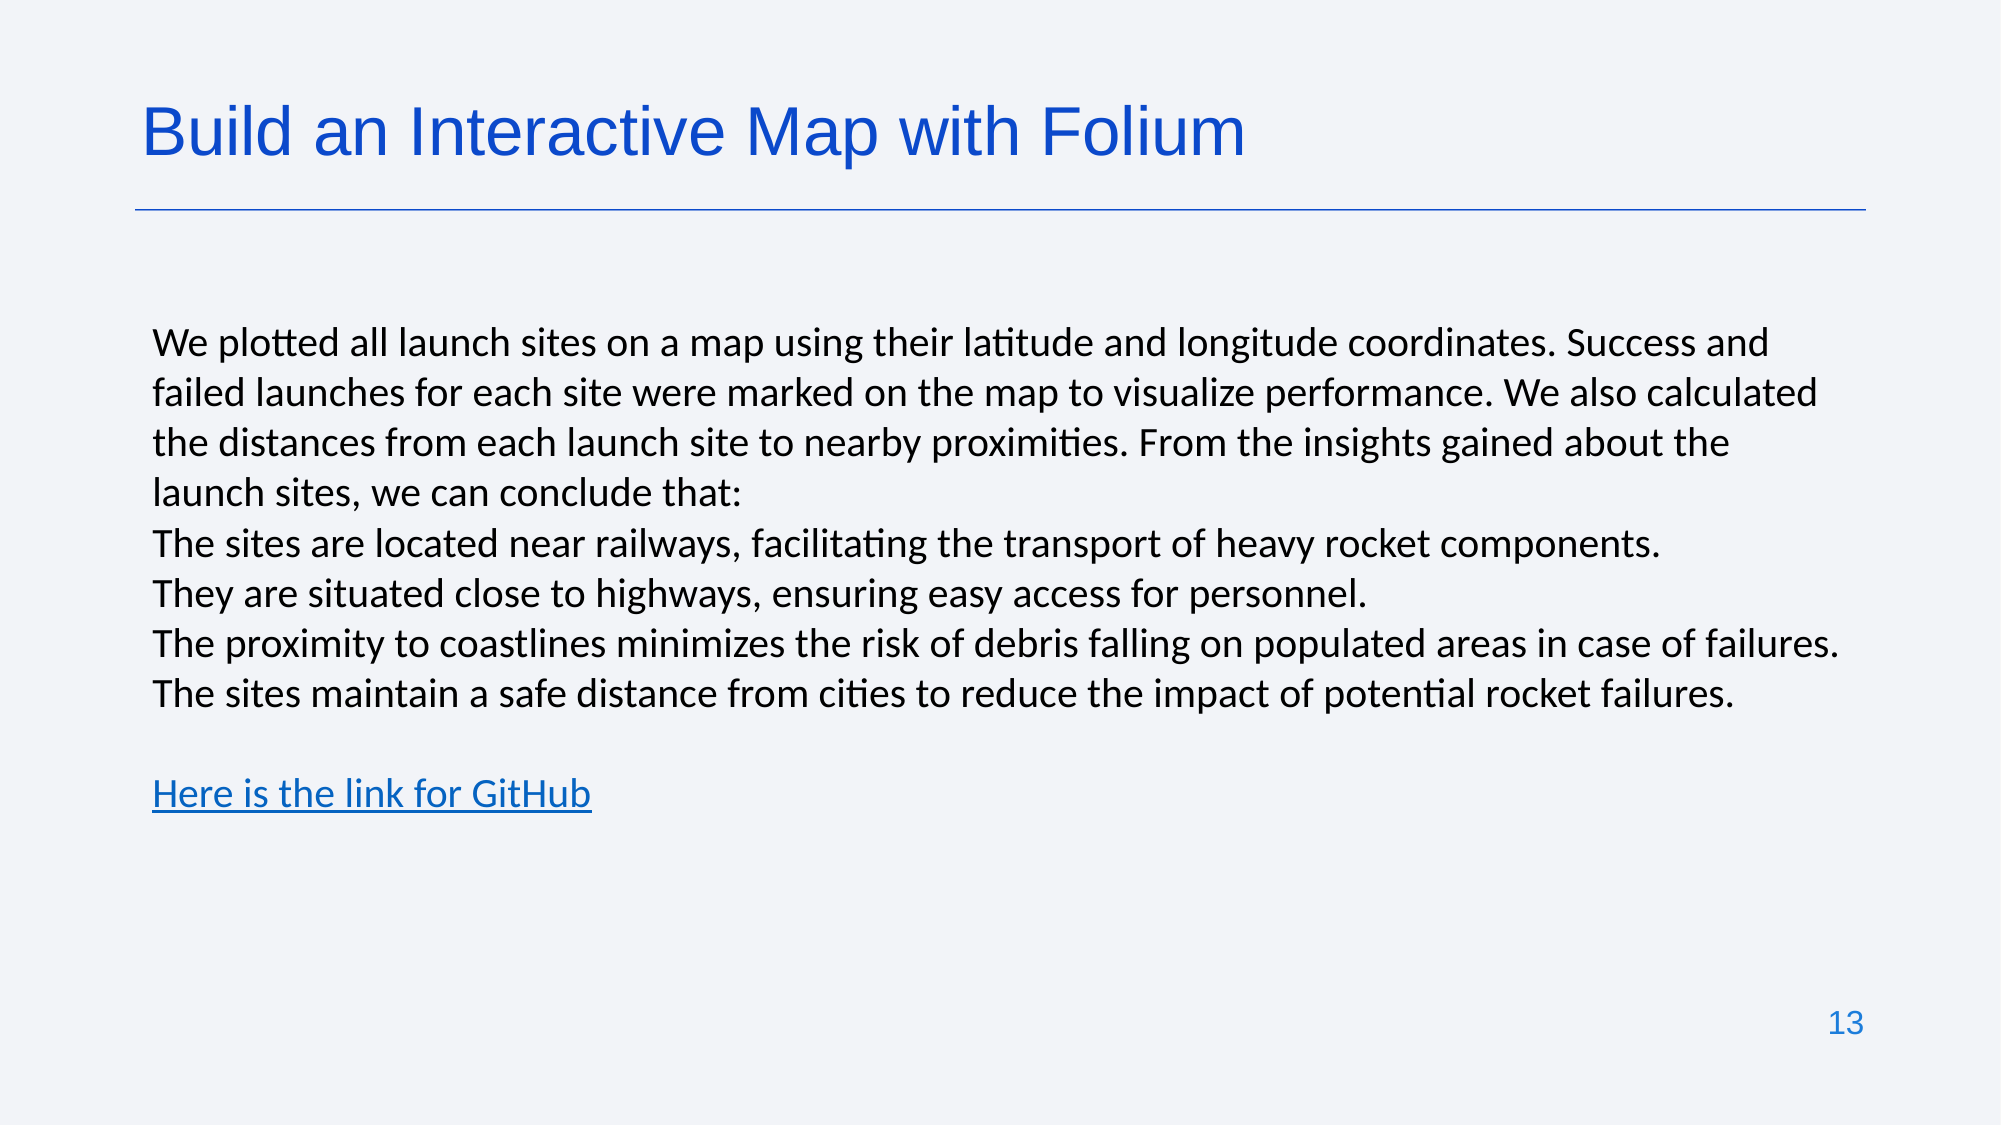

Build an Interactive Map with Folium
We plotted all launch sites on a map using their latitude and longitude coordinates. Success and failed launches for each site were marked on the map to visualize performance. We also calculated the distances from each launch site to nearby proximities. From the insights gained about the launch sites, we can conclude that:
The sites are located near railways, facilitating the transport of heavy rocket components.
They are situated close to highways, ensuring easy access for personnel.
The proximity to coastlines minimizes the risk of debris falling on populated areas in case of failures.
The sites maintain a safe distance from cities to reduce the impact of potential rocket failures.

Here is the link for GitHub
13